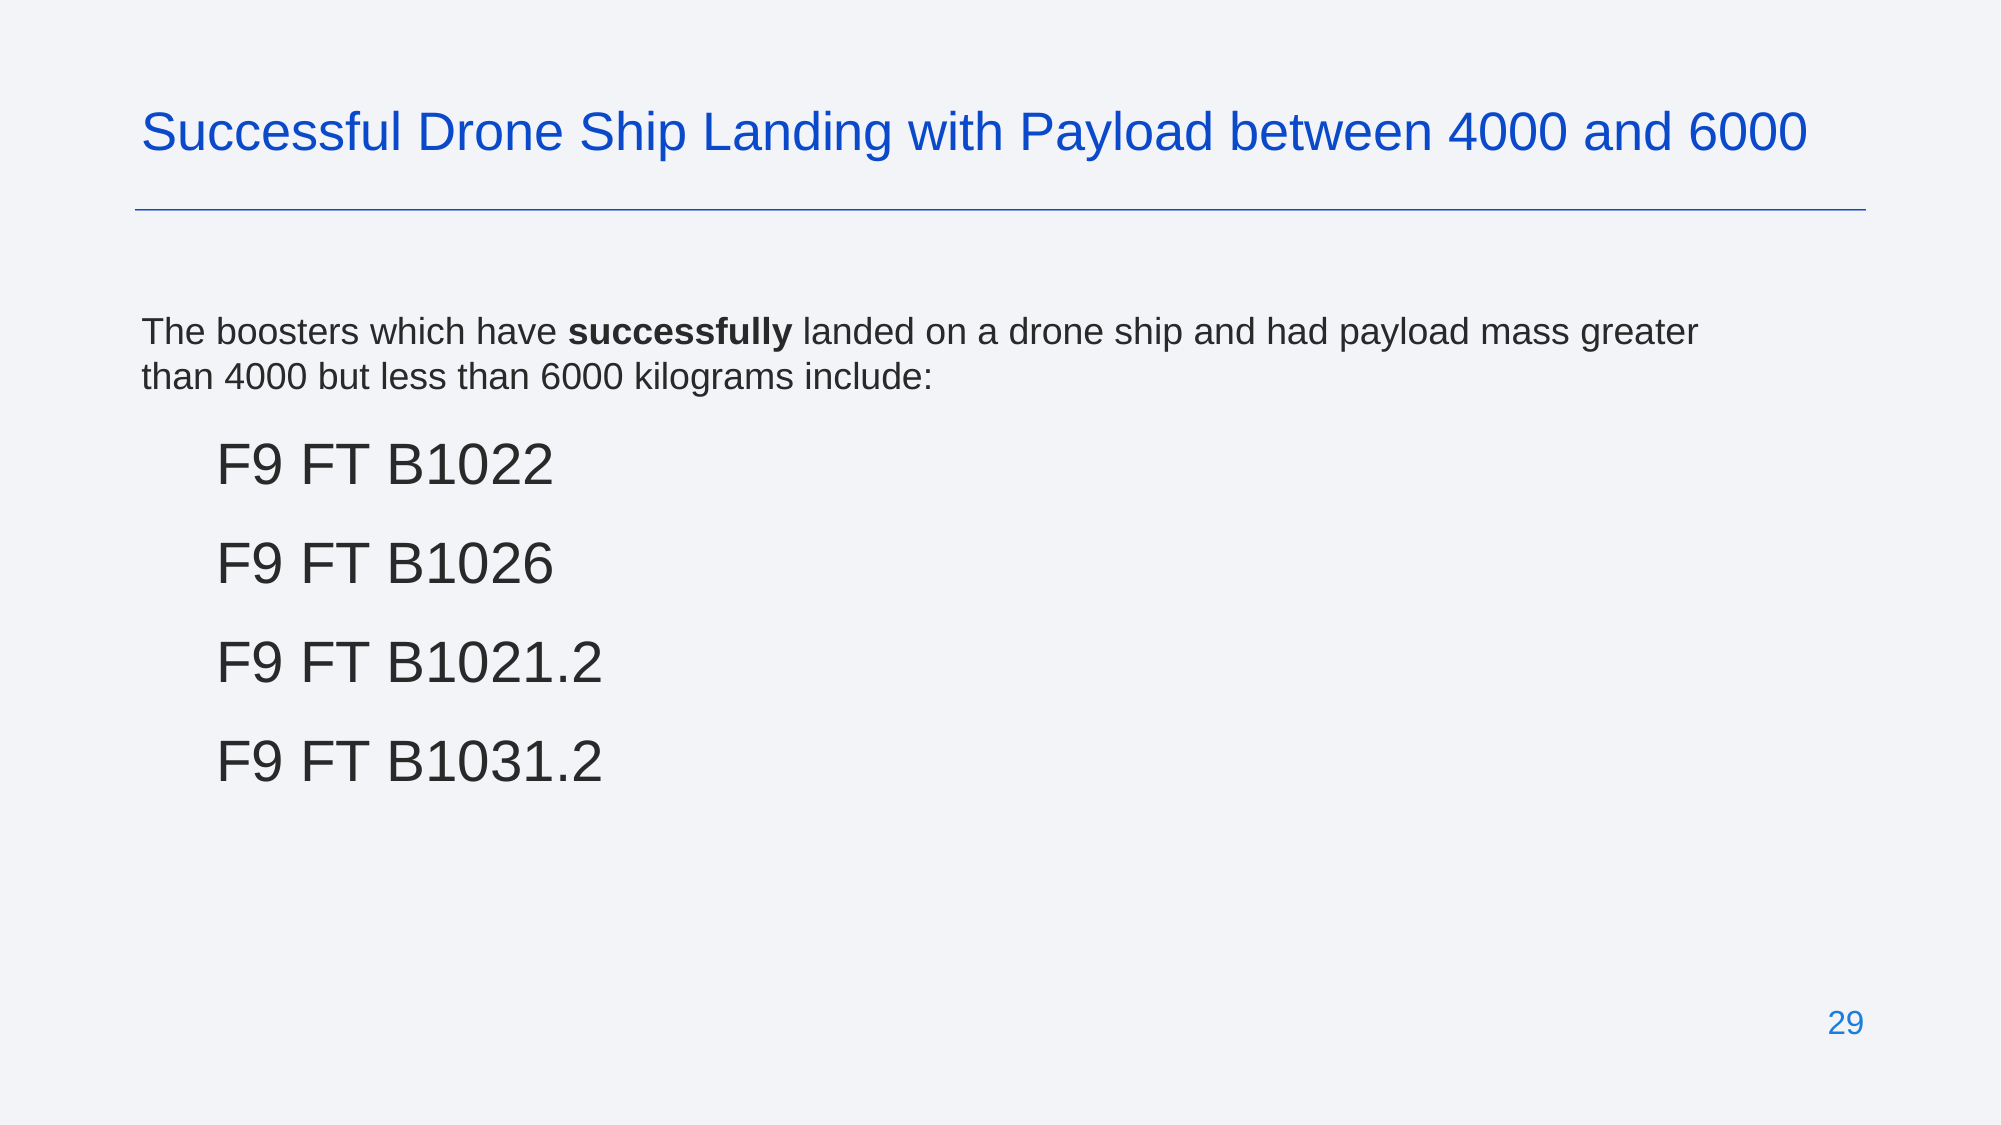

Successful Drone Ship Landing with Payload between 4000 and 6000
The boosters which have successfully landed on a drone ship and had payload mass greater than 4000 but less than 6000 kilograms include:
F9 FT B1022
F9 FT B1026
F9 FT B1021.2
F9 FT B1031.2
29